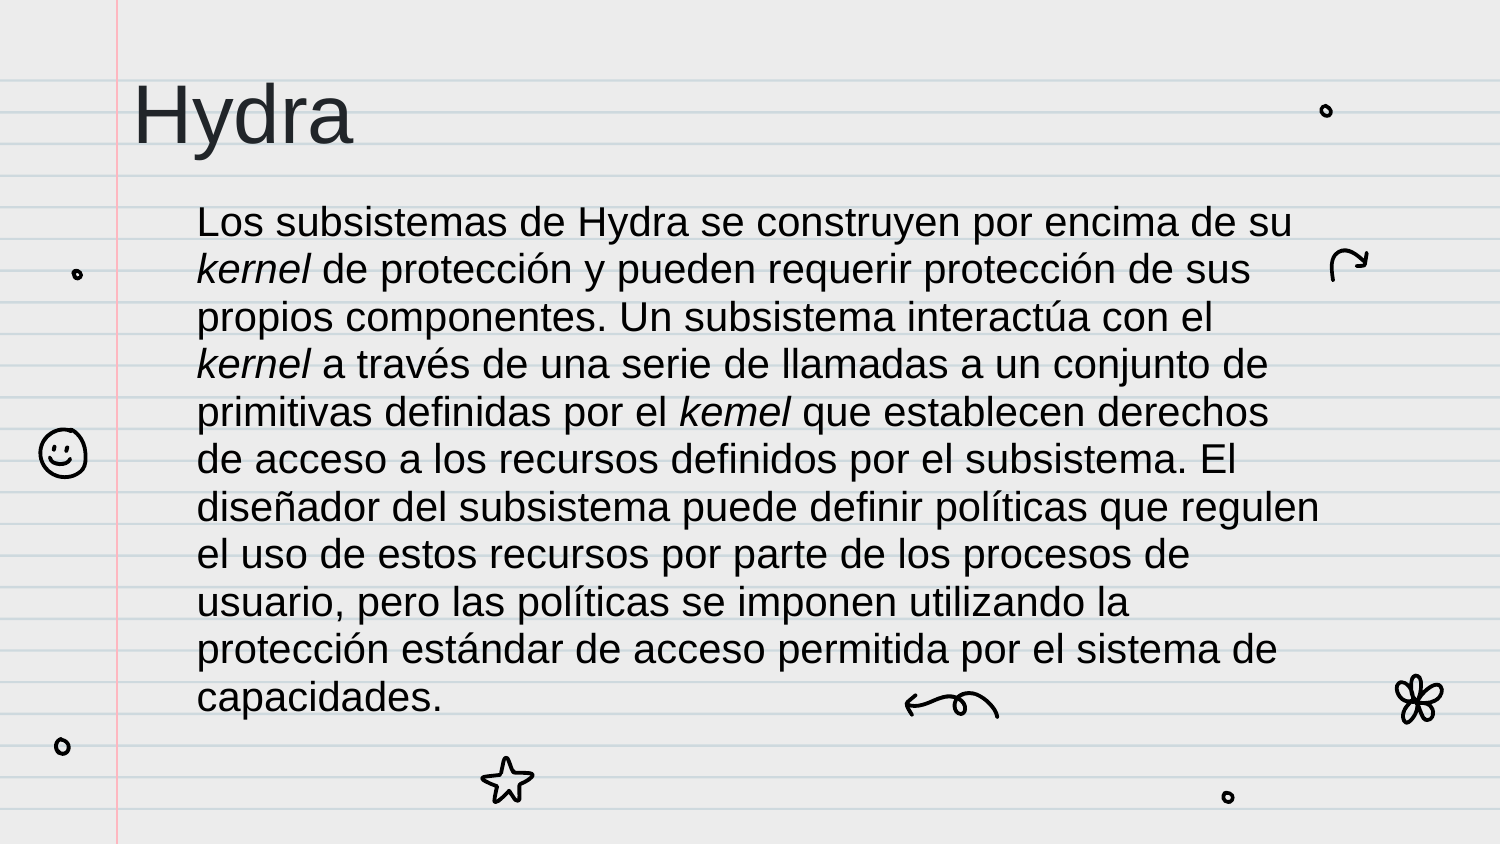

# Hydra
Los subsistemas de Hydra se construyen por encima de su kernel de protección y pueden requerir protección de sus propios componentes. Un subsistema interactúa con el kernel a través de una serie de llamadas a un conjunto de primitivas definidas por el kemel que establecen derechos de acceso a los recursos definidos por el subsistema. El diseñador del subsistema puede definir políticas que regulen el uso de estos recursos por parte de los procesos de usuario, pero las políticas se imponen utilizando la protección estándar de acceso permitida por el sistema de capacidades.